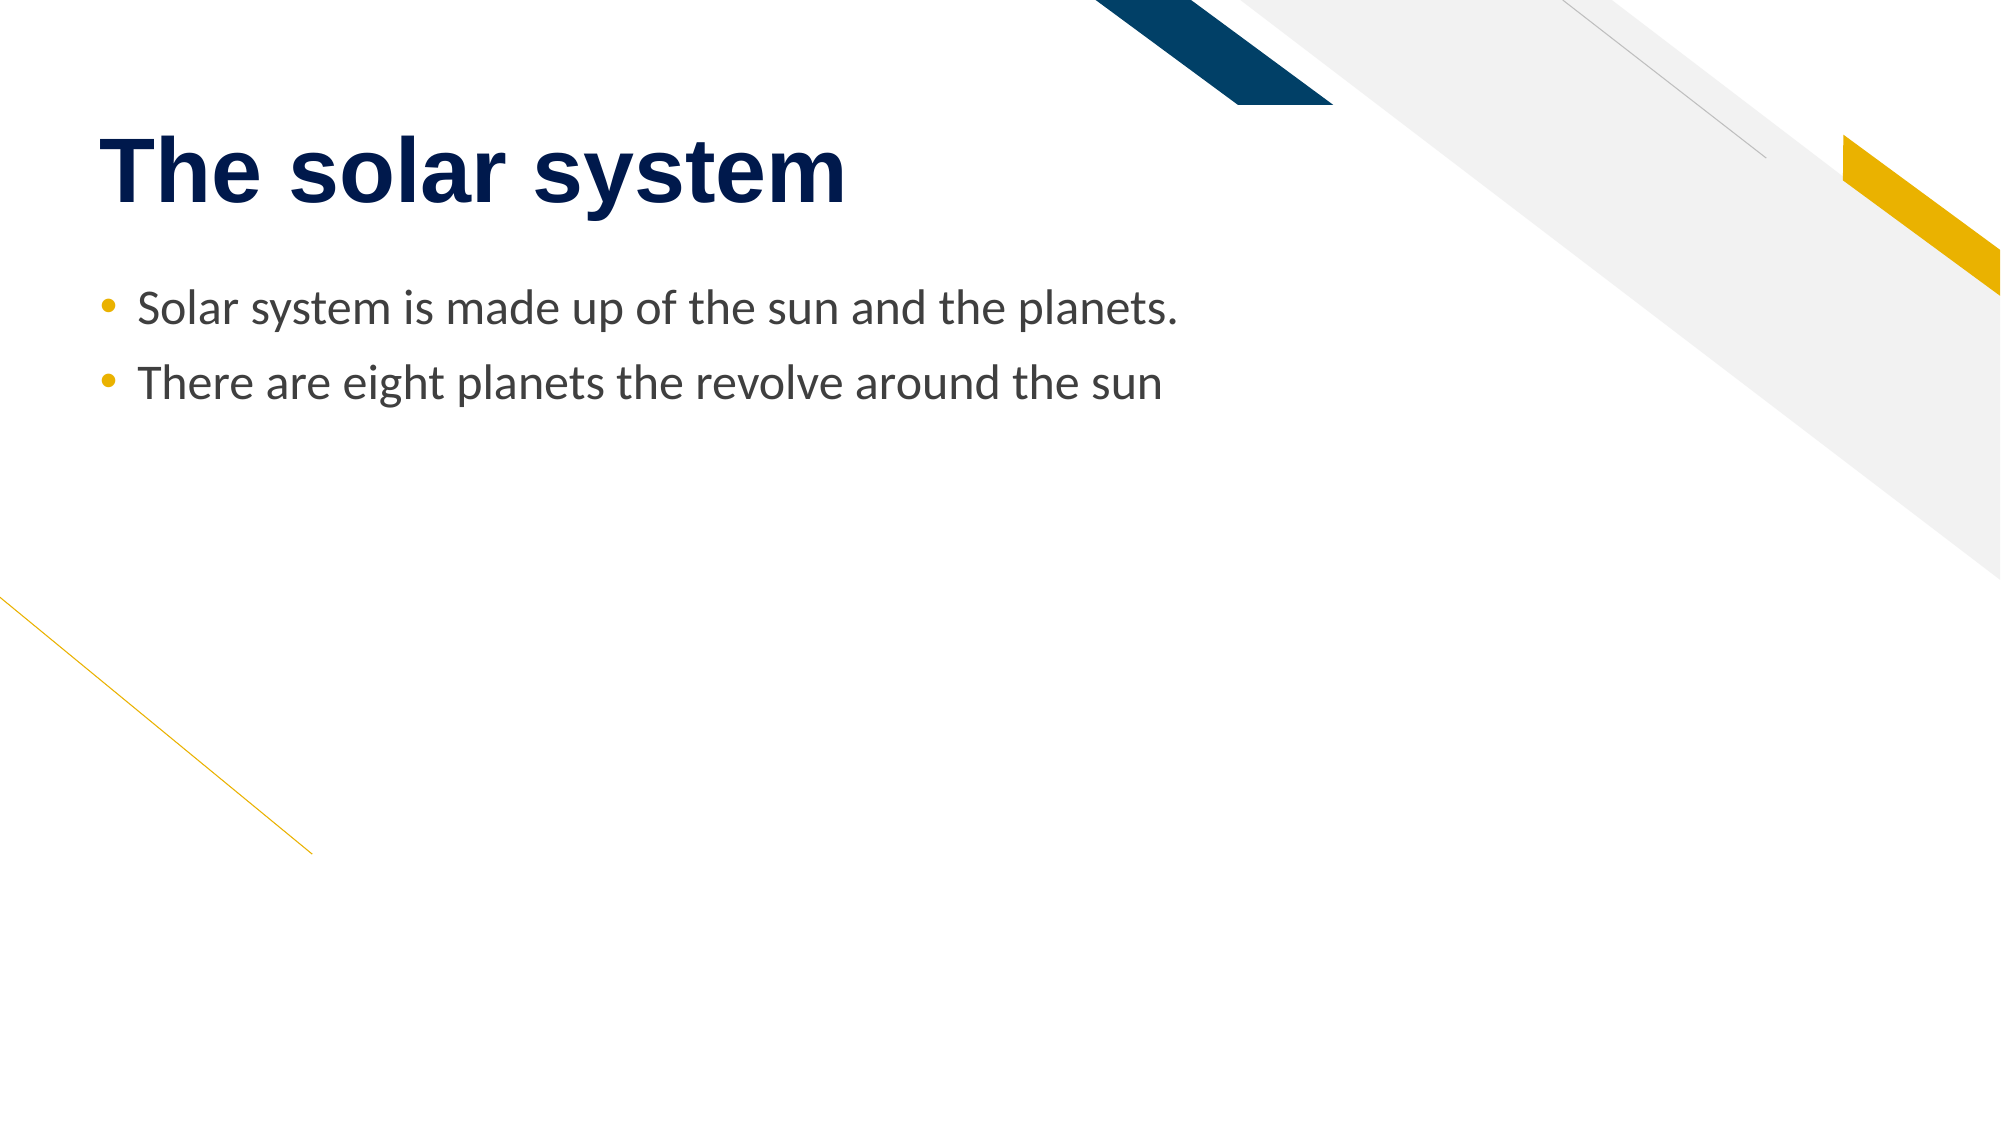

# The solar system
Solar system is made up of the sun and the planets.
There are eight planets the revolve around the sun